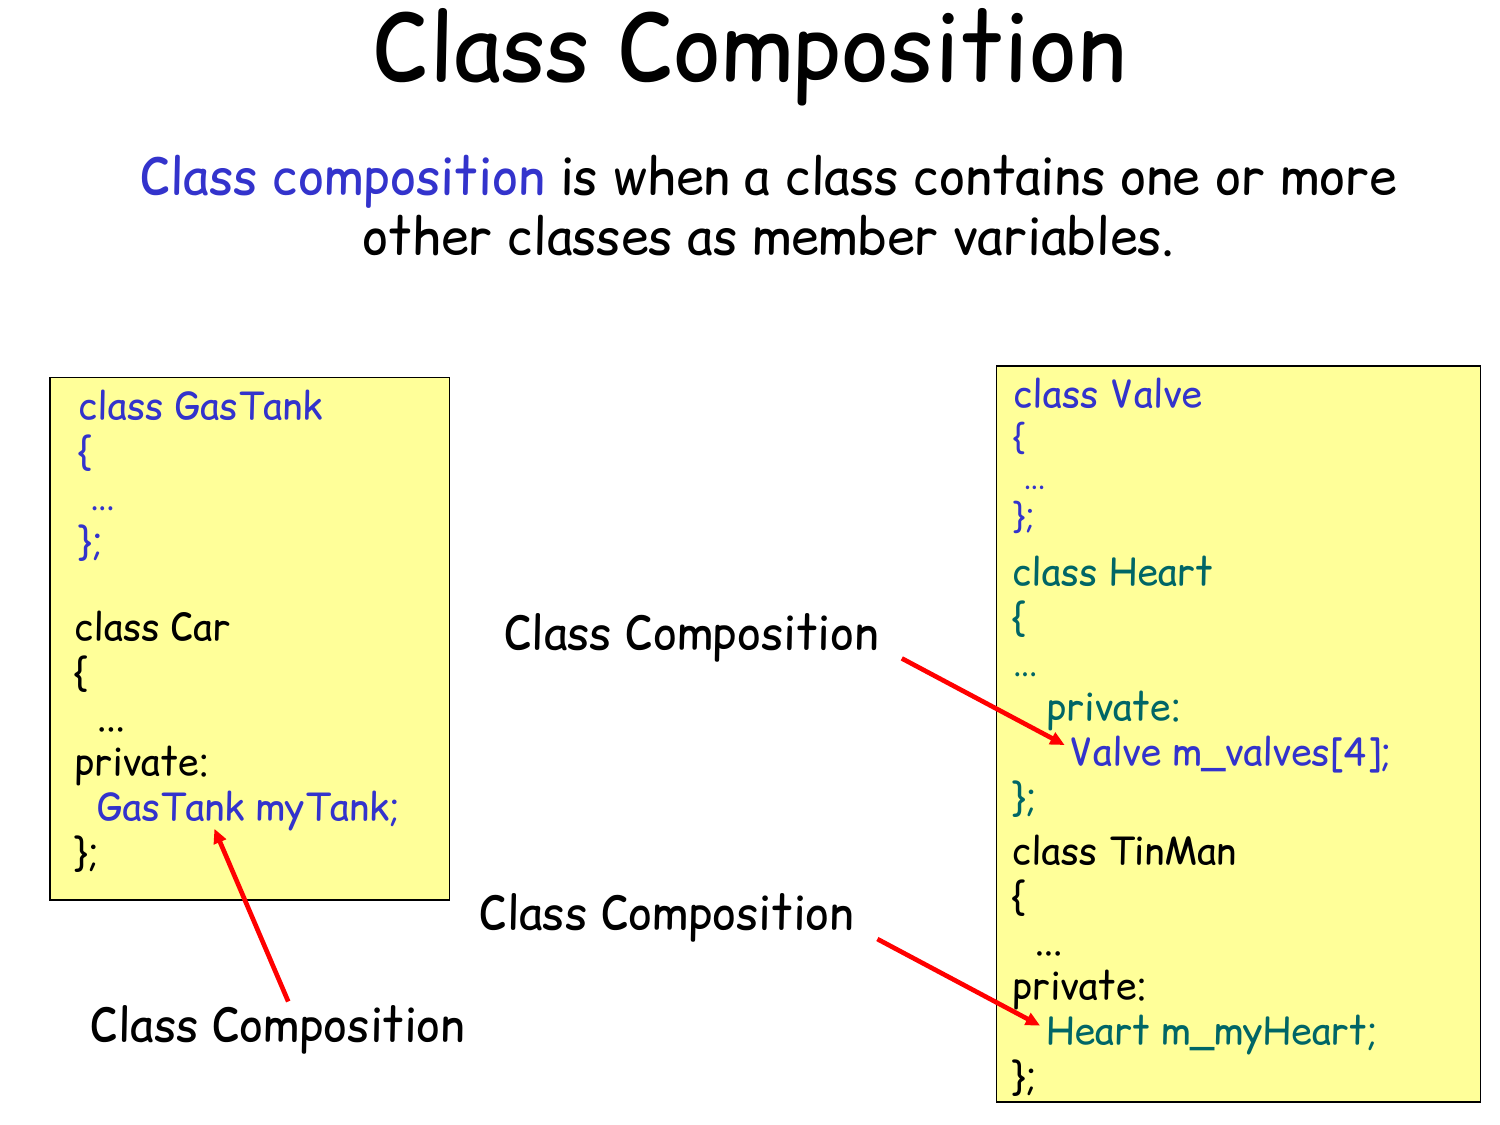

# Class Composition
Class composition is when a class contains one or more other classes as member variables.
class Valve
{
 …
};

class GasTank
{
 …
};

class Heart
{
…
   private:
     Valve m_valves[4];
};

class Car
{
  ...
private:
  GasTank myTank;
};
Class Composition

class TinMan
{
  ...
private:
   Heart m_myHeart;
};

Class Composition
Class Composition